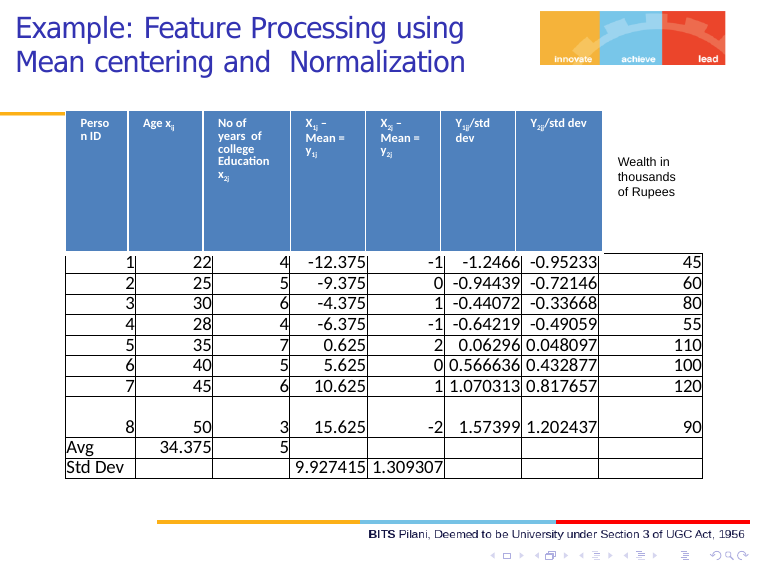

# Example: Feature Processing using Mean centering and  Normalization
| Person ID | Age xij | No of years of college Education x2j | X1j –Mean = y1j | X2j – Mean = y2j | Y1jj/std dev | Y2jj/std dev |
| --- | --- | --- | --- | --- | --- | --- |
Wealth in thousands of Rupees
| 1 | 22 | 4 | -12.375 | -1 | -1.2466 | -0.95233 | 45 |
| --- | --- | --- | --- | --- | --- | --- | --- |
| 2 | 25 | 5 | -9.375 | 0 | -0.94439 | -0.72146 | 60 |
| 3 | 30 | 6 | -4.375 | 1 | -0.44072 | -0.33668 | 80 |
| 4 | 28 | 4 | -6.375 | -1 | -0.64219 | -0.49059 | 55 |
| 5 | 35 | 7 | 0.625 | 2 | 0.06296 | 0.048097 | 110 |
| 6 | 40 | 5 | 5.625 | 0 | 0.566636 | 0.432877 | 100 |
| 7 | 45 | 6 | 10.625 | 1 | 1.070313 | 0.817657 | 120 |
| 8 | 50 | 3 | 15.625 | -2 | 1.57399 | 1.202437 | 90 |
| Avg | 34.375 | 5 |  |  |  |  |  |
| Std Dev |  |  | 9.927415 | 1.309307 |  |  |  |